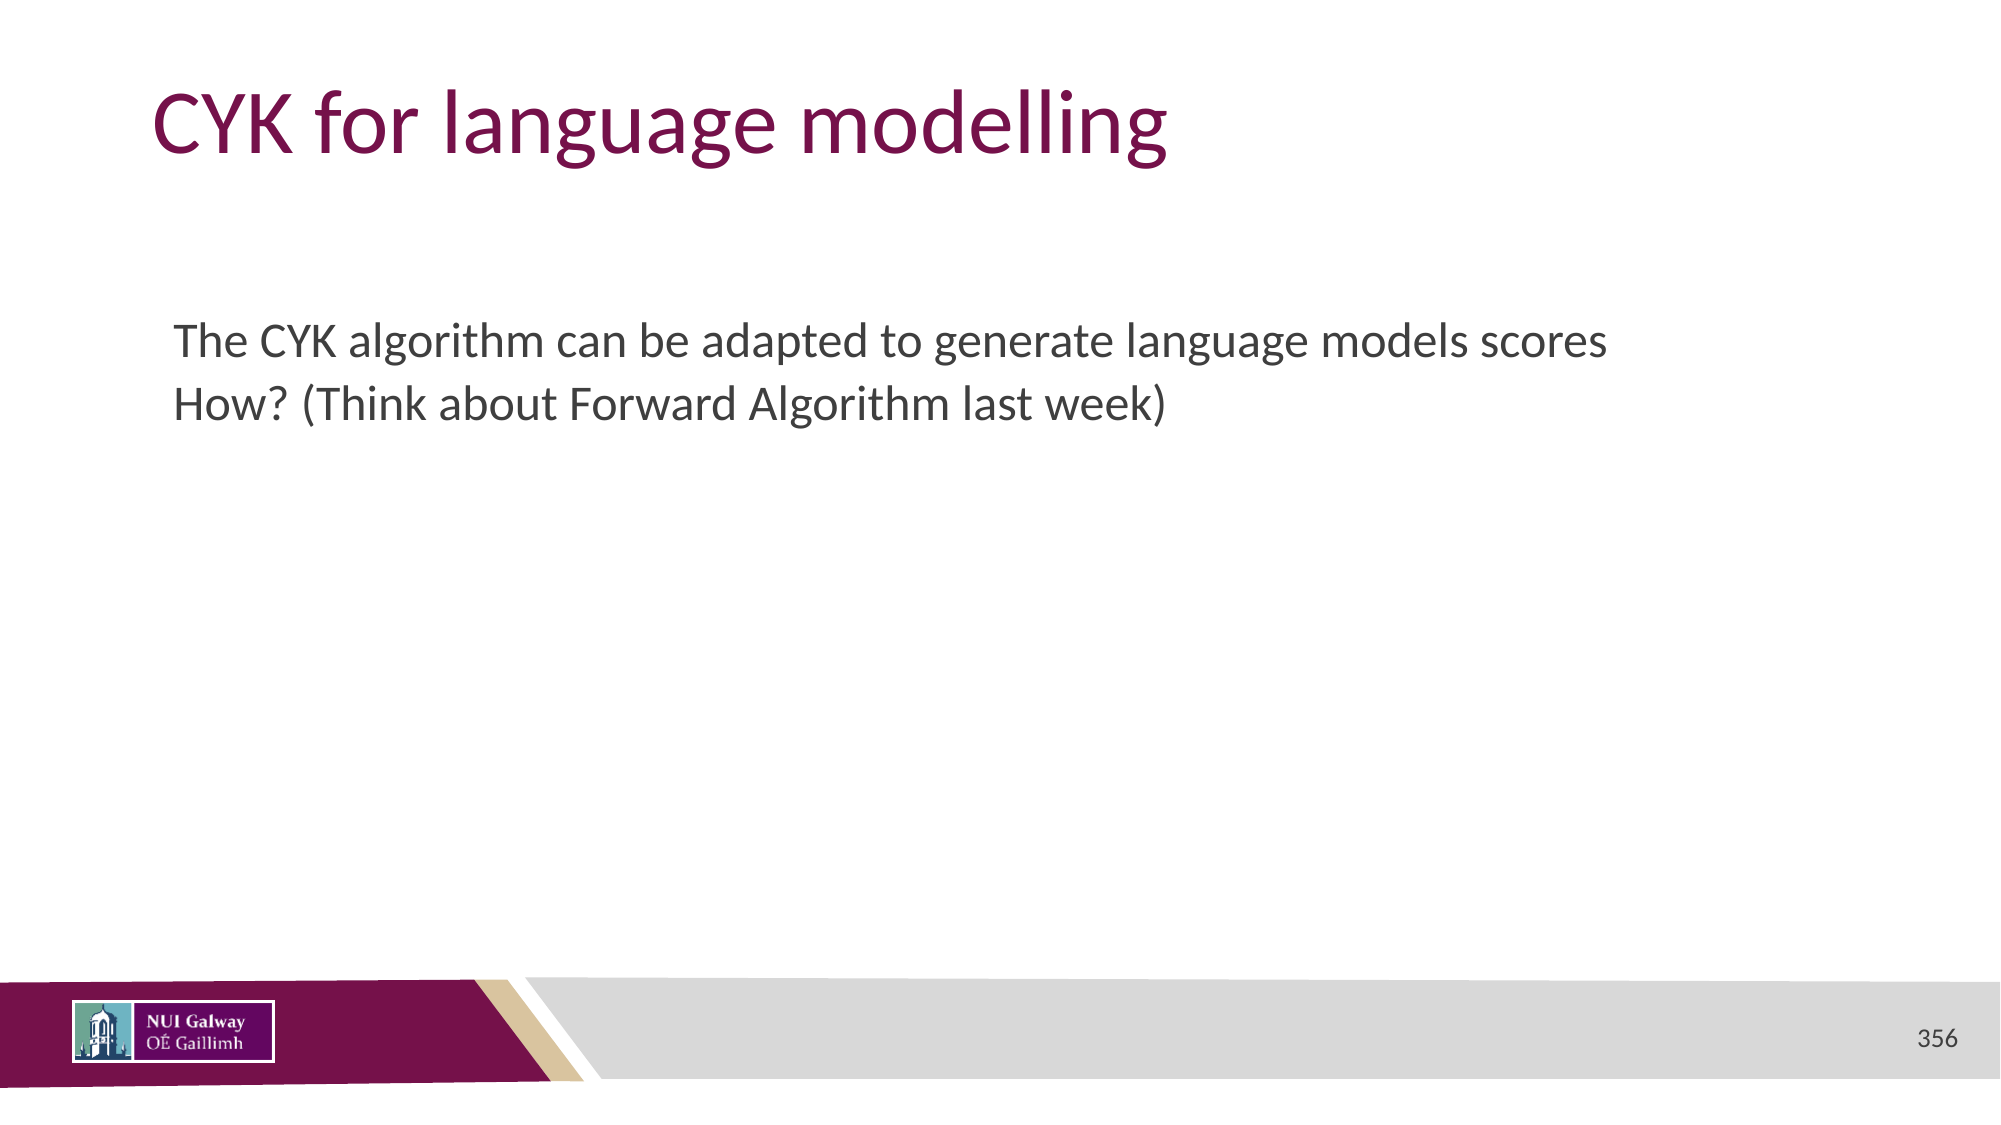

# CYK for language modelling
The CYK algorithm can be adapted to generate language models scores
How? (Think about Forward Algorithm last week)
356